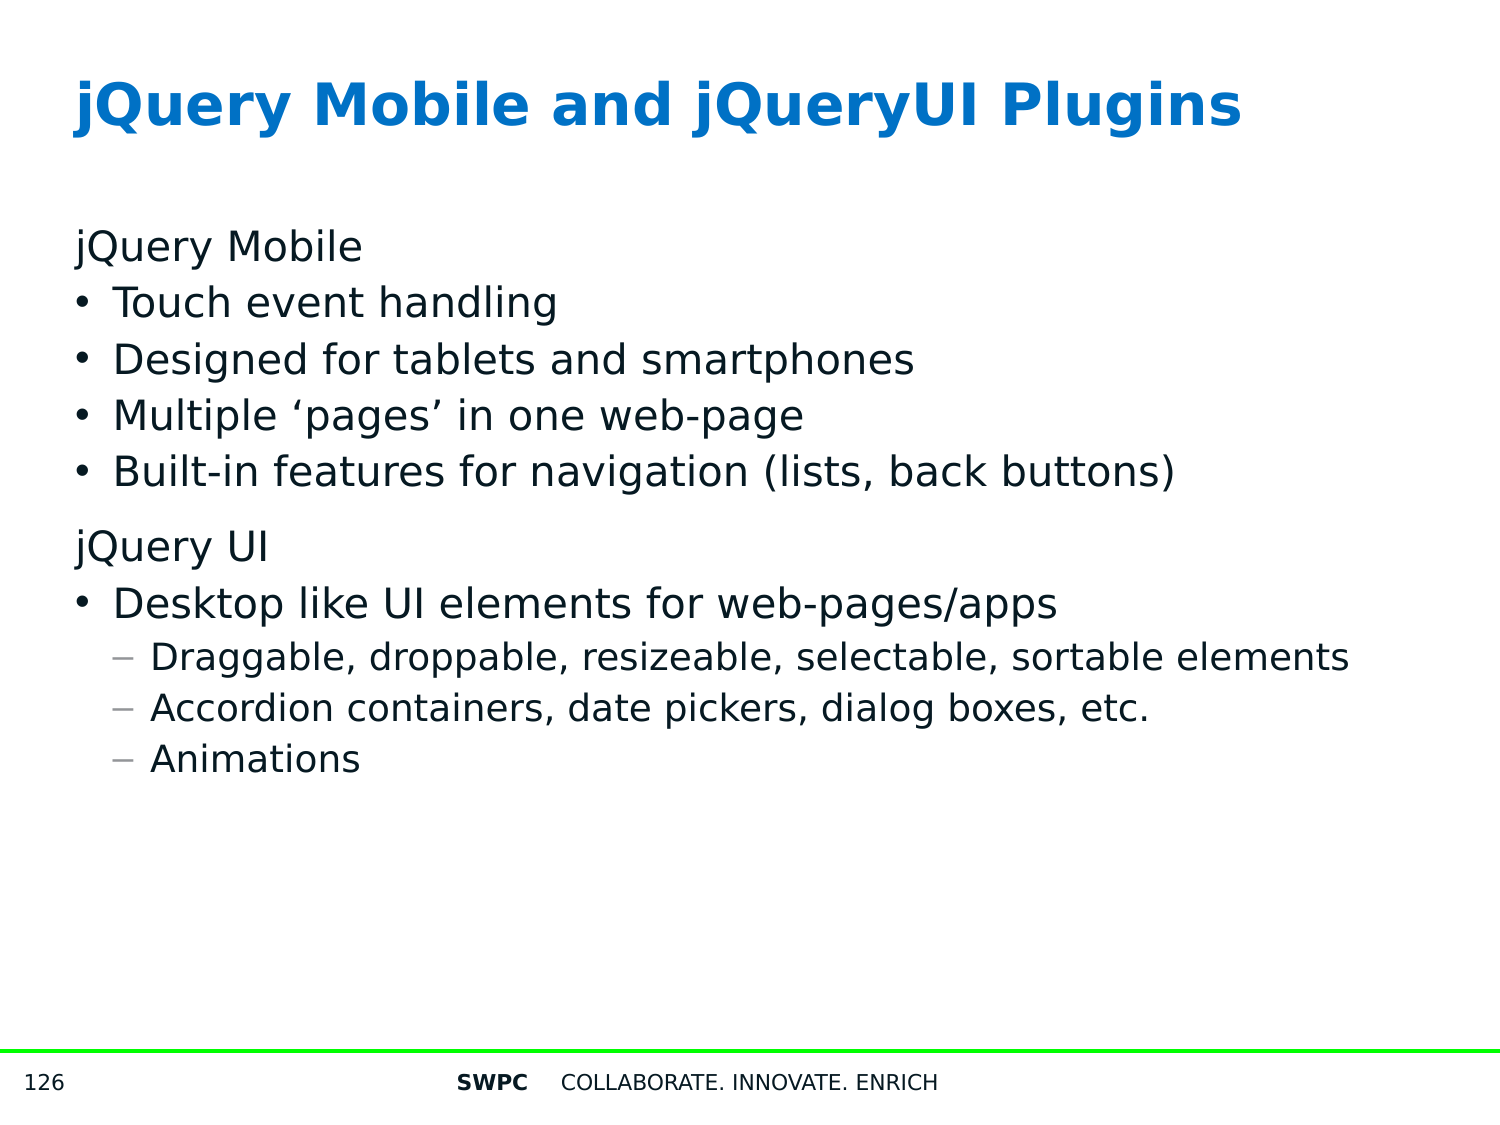

# jQuery Mobile and jQueryUI Plugins
jQuery Mobile
Touch event handling
Designed for tablets and smartphones
Multiple ‘pages’ in one web-page
Built-in features for navigation (lists, back buttons)
jQuery UI
Desktop like UI elements for web-pages/apps
Draggable, droppable, resizeable, selectable, sortable elements
Accordion containers, date pickers, dialog boxes, etc.
Animations
SWPC
COLLABORATE. INNOVATE. ENRICH
126
126